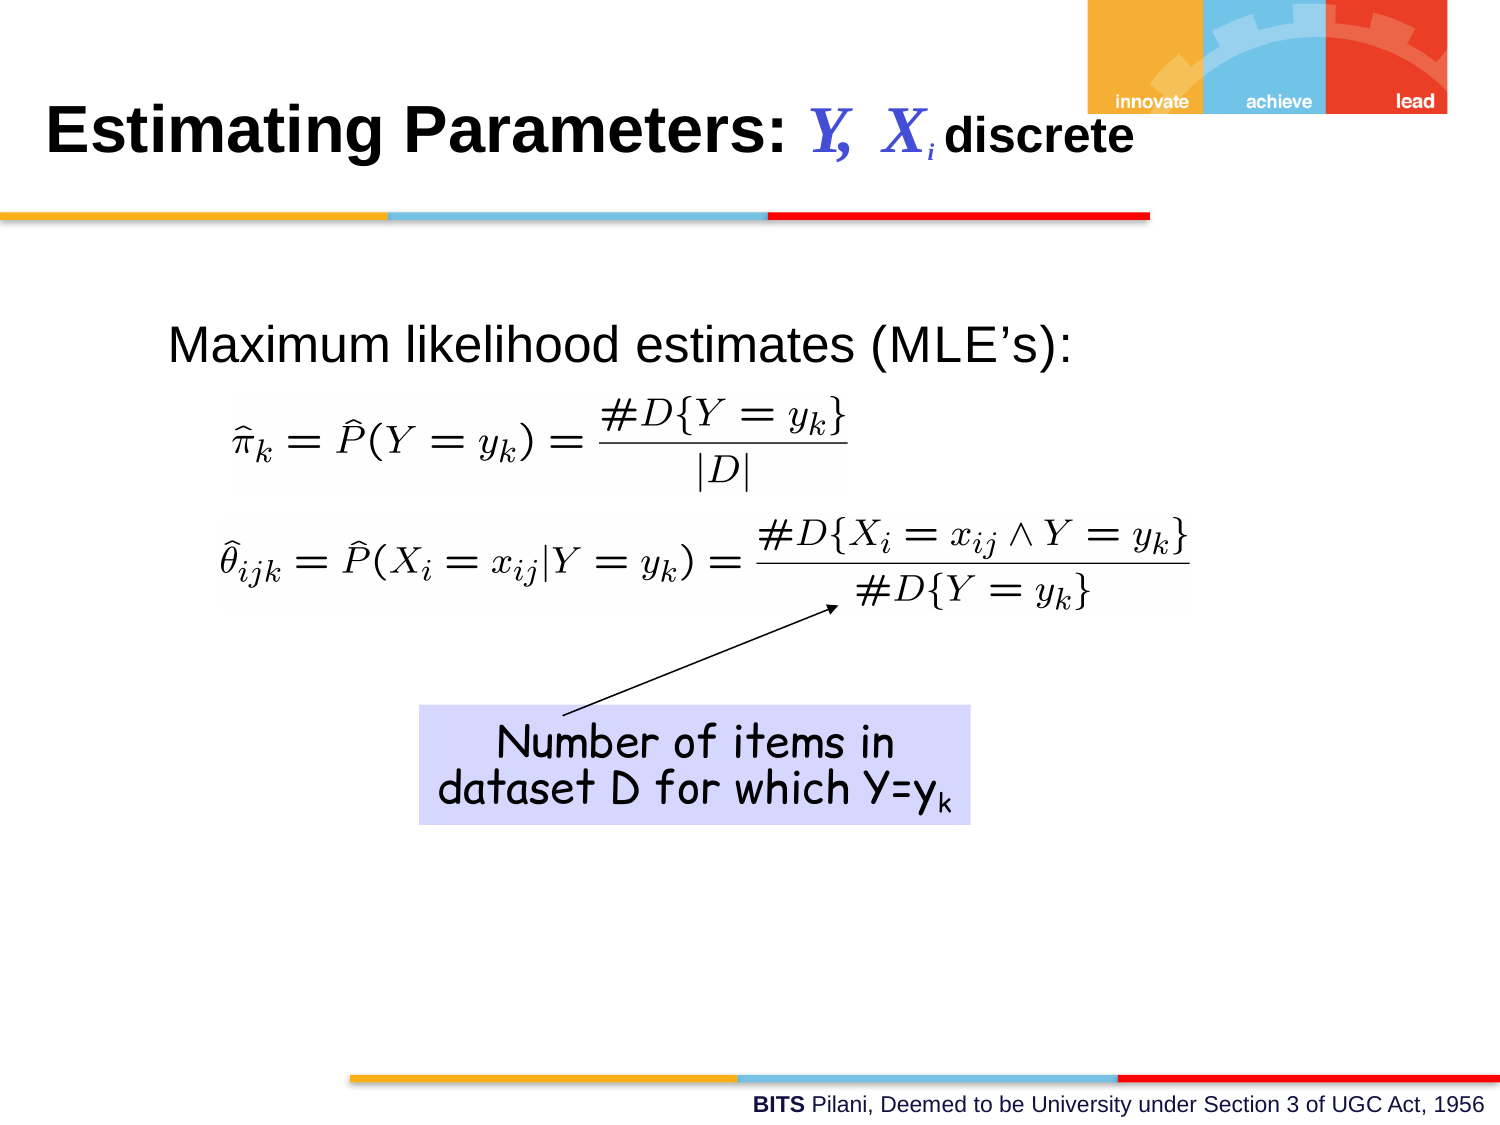

Estimating Parameters: Y,  Xi discrete
Maximum likelihood estimates (MLE’s):

Number of items in  dataset D for which Y=yk